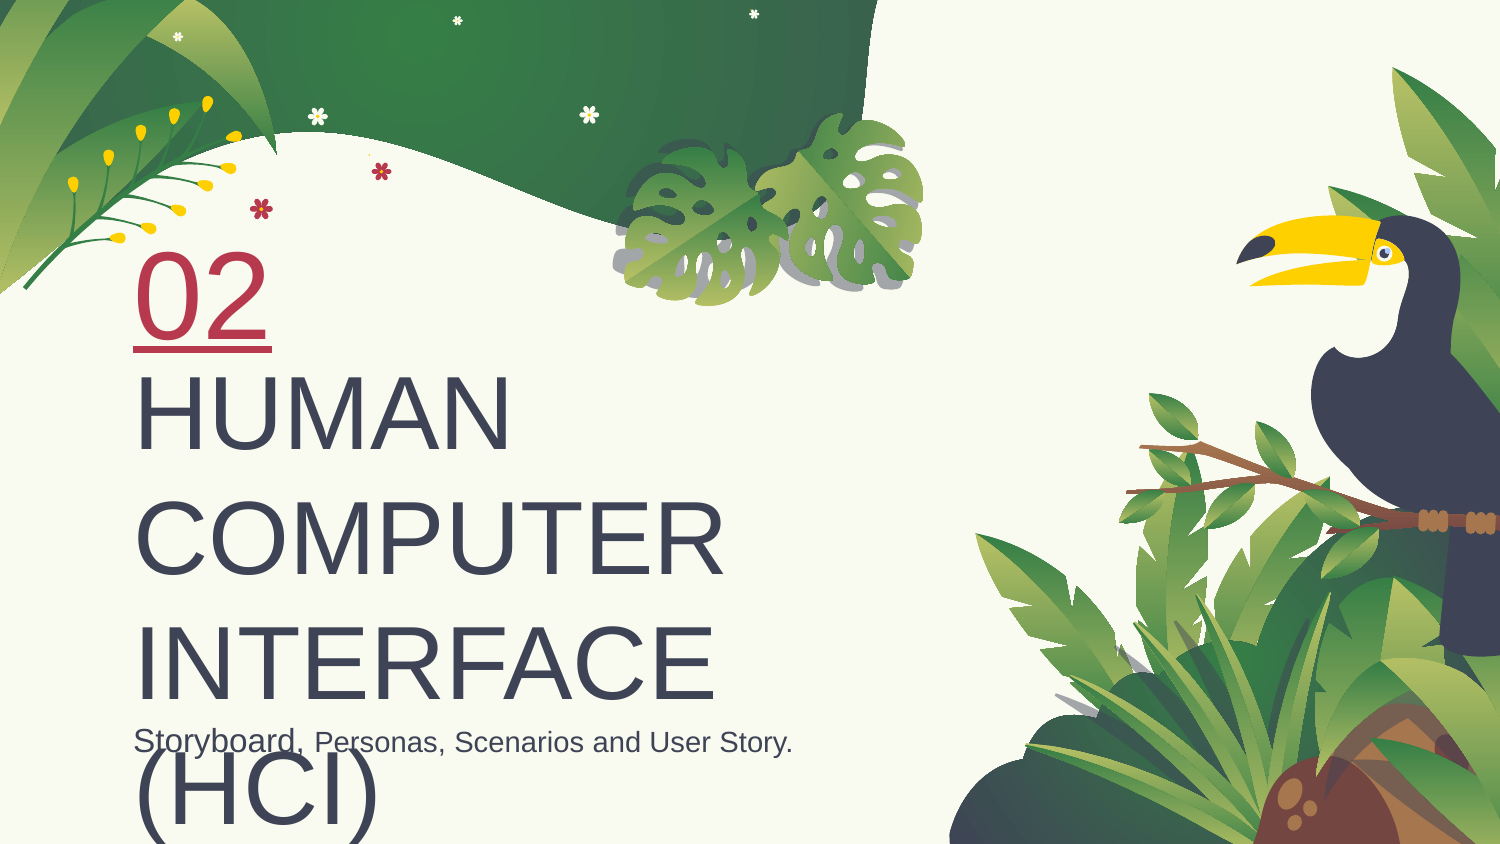

02
# HUMAN COMPUTER INTERFACE (HCI)
Storyboard, Personas, Scenarios and User Story.